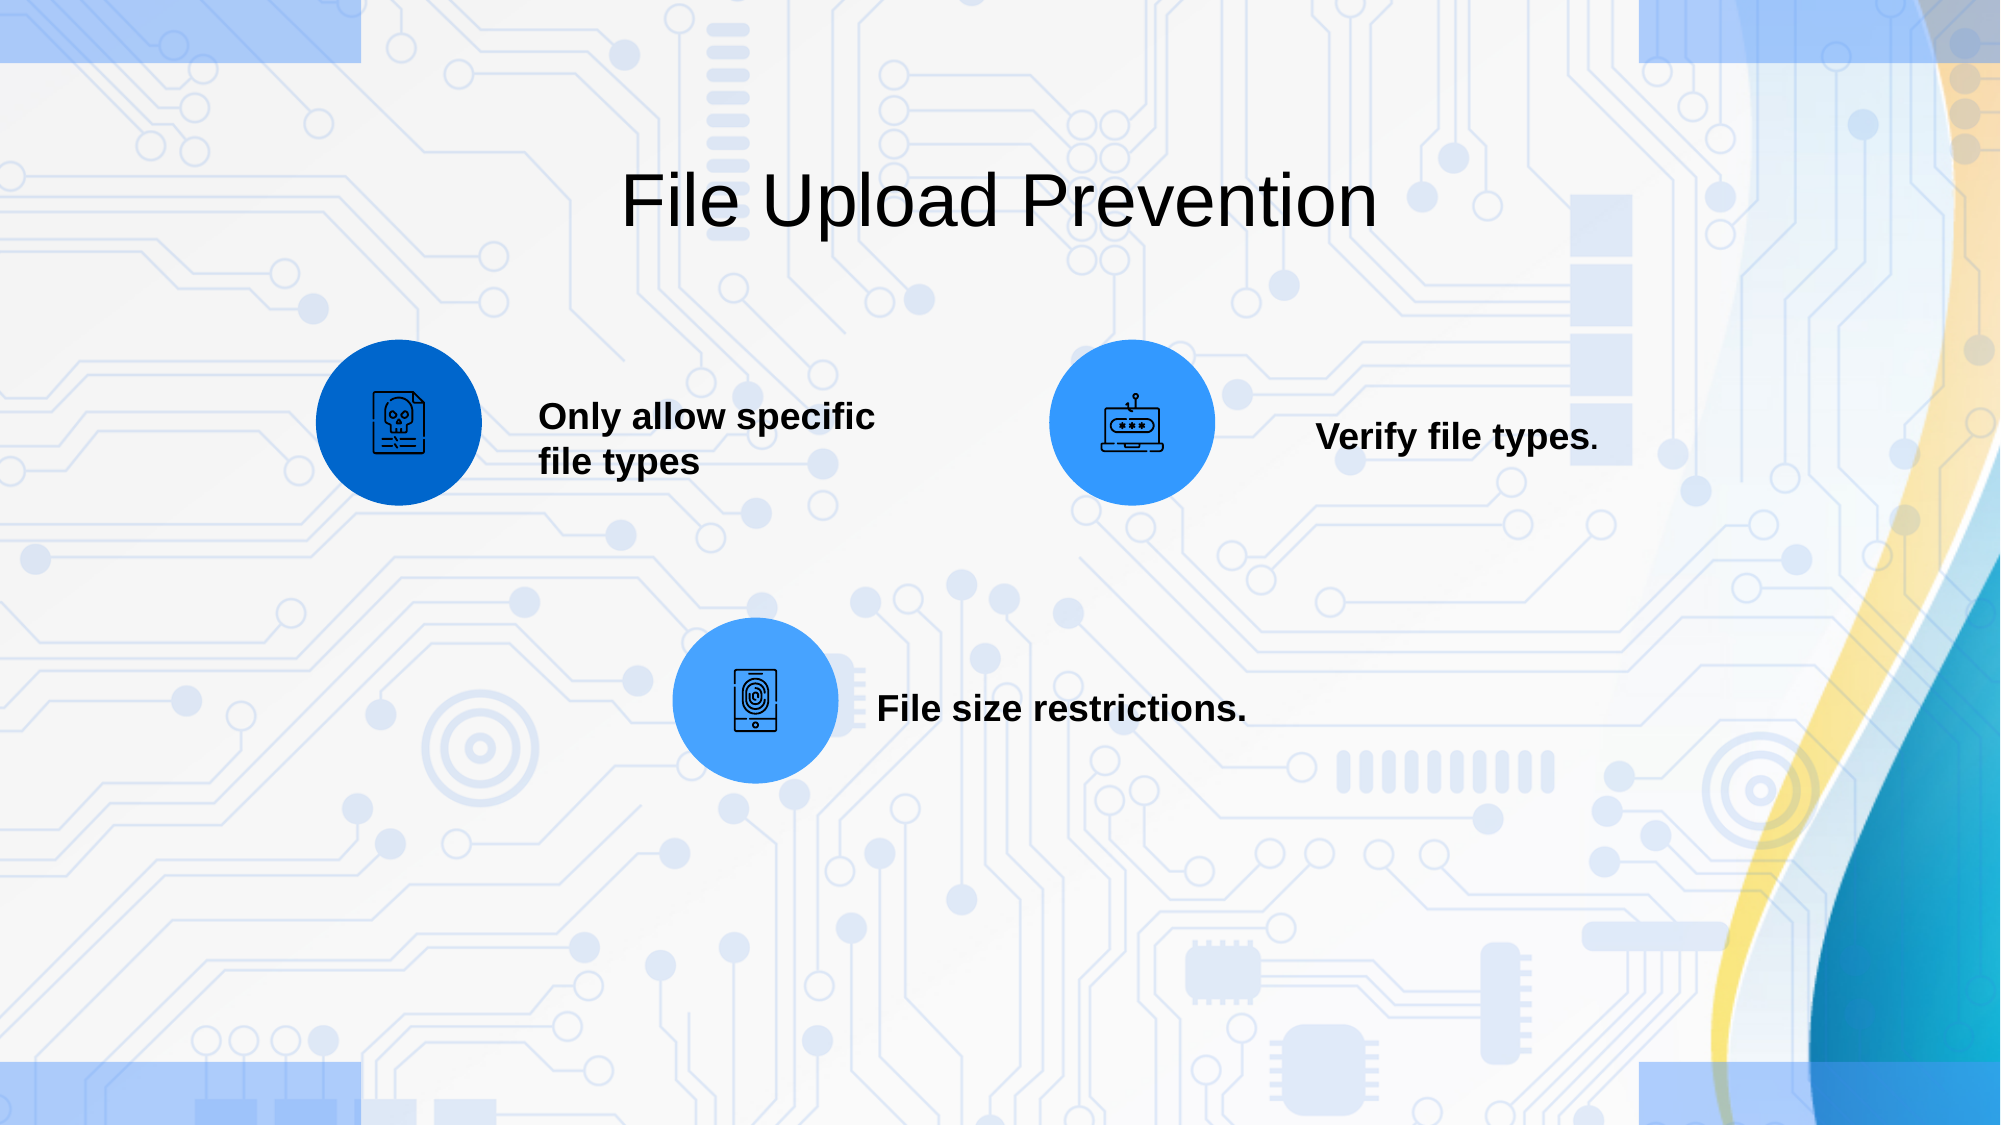

File Upload Prevention

Only allow specific file types

Verify file types.

File size restrictions.